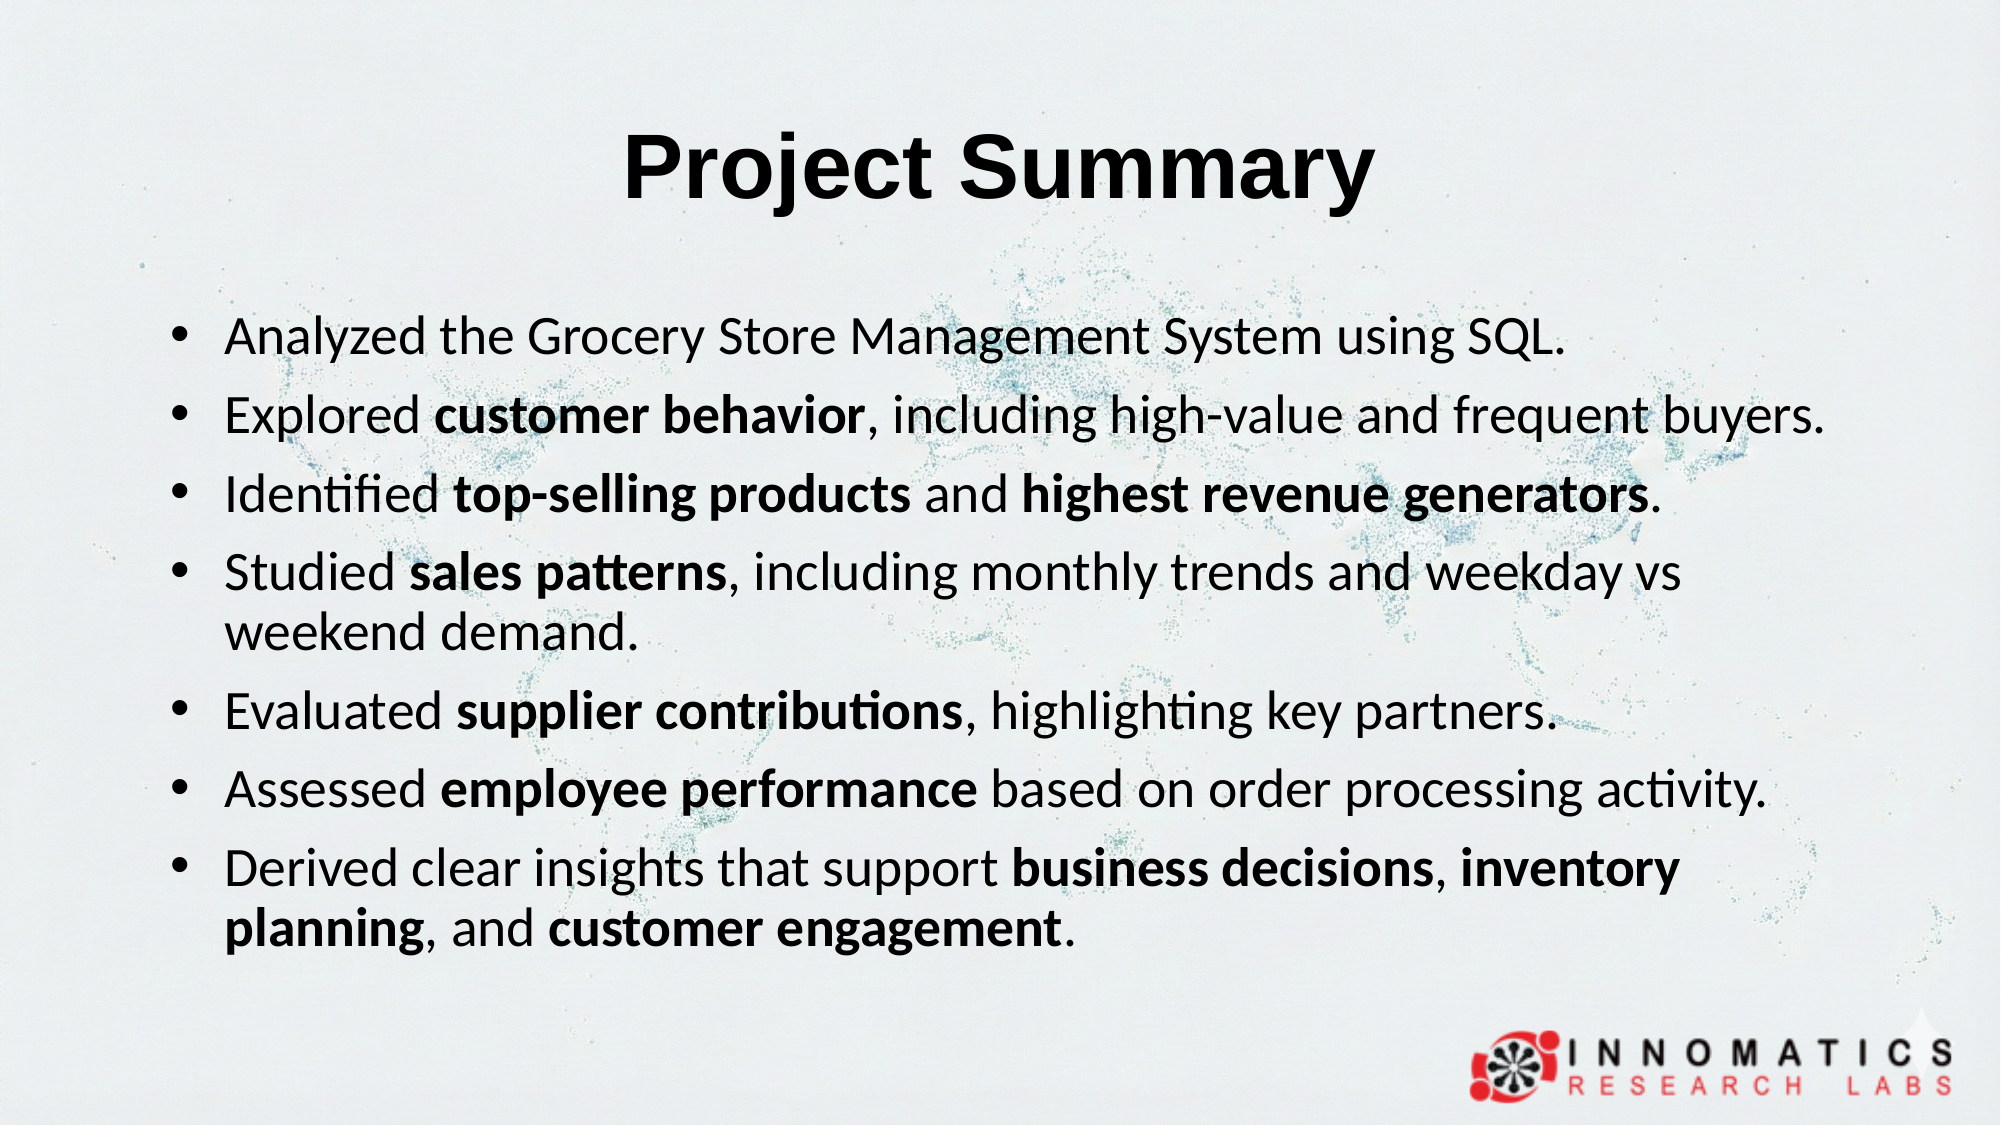

# Project Summary
Analyzed the Grocery Store Management System using SQL.
Explored customer behavior, including high-value and frequent buyers.
Identified top-selling products and highest revenue generators.
Studied sales patterns, including monthly trends and weekday vs weekend demand.
Evaluated supplier contributions, highlighting key partners.
Assessed employee performance based on order processing activity.
Derived clear insights that support business decisions, inventory planning, and customer engagement.